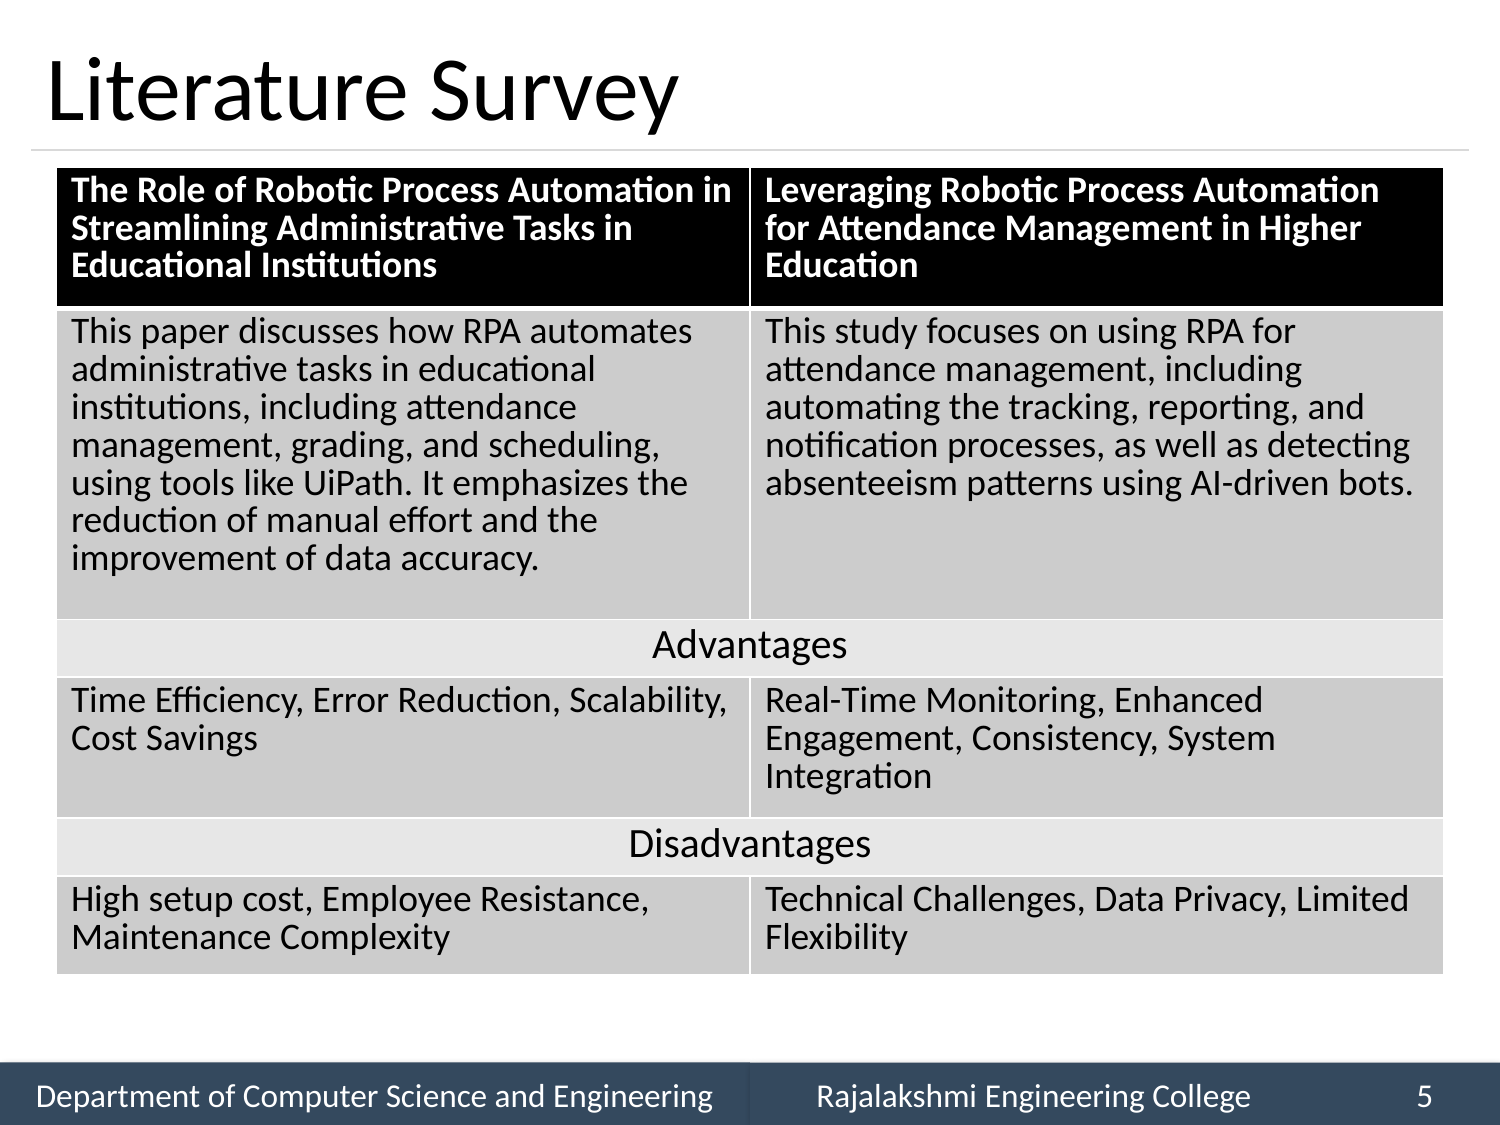

# Literature Survey
| The Role of Robotic Process Automation in Streamlining Administrative Tasks in Educational Institutions | Leveraging Robotic Process Automation for Attendance Management in Higher Education |
| --- | --- |
| This paper discusses how RPA automates administrative tasks in educational institutions, including attendance management, grading, and scheduling, using tools like UiPath. It emphasizes the reduction of manual effort and the improvement of data accuracy. | This study focuses on using RPA for attendance management, including automating the tracking, reporting, and notification processes, as well as detecting absenteeism patterns using AI-driven bots. |
| Advantages |  |
| Time Efficiency, Error Reduction, Scalability, Cost Savings | Real-Time Monitoring, Enhanced Engagement, Consistency, System Integration |
| Disadvantages |  |
| High setup cost, Employee Resistance, Maintenance Complexity | Technical Challenges, Data Privacy, Limited Flexibility |